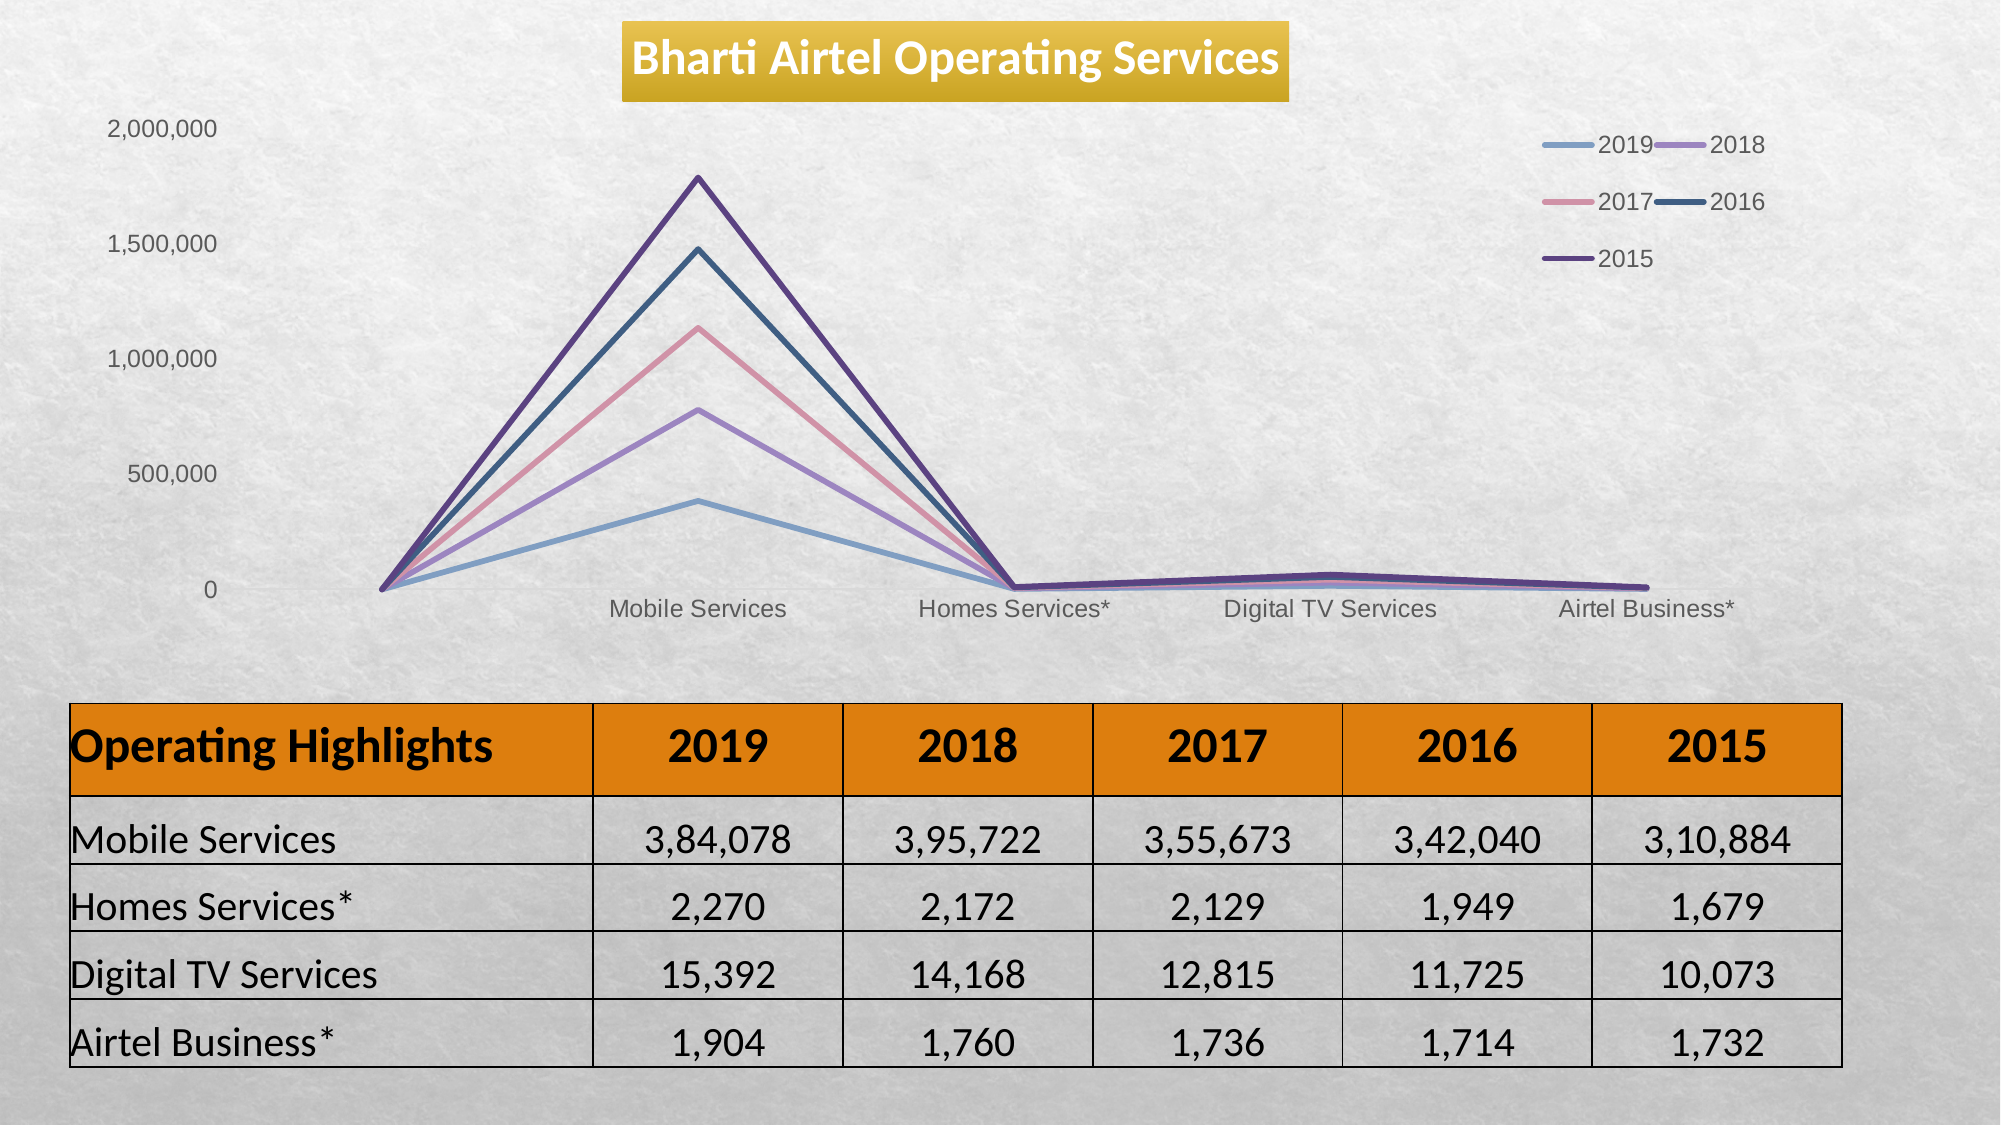

### Chart: Bharti Airtel Operating Services

| Category | 2019 | 2018 | 2017 | 2016 | 2015 |
|---|---|---|---|---|---|
|  | None | None | None | None | None |
| Mobile Services | 384078.0 | 395722.0 | 355673.0 | 342040.0 | 310884.0 |
| Homes Services* | 2270.0 | 2172.0 | 2129.0 | 1949.0 | 1679.0 |
| Digital TV Services | 15392.0 | 14168.0 | 12815.0 | 11725.0 | 10073.0 |
| Airtel Business* | 1904.0 | 1760.0 | 1736.0 | 1714.0 | 1732.0 |
| Operating Highlights | 2019 | 2018 | 2017 | 2016 | 2015 |
| --- | --- | --- | --- | --- | --- |
| Mobile Services | 3,84,078 | 3,95,722 | 3,55,673 | 3,42,040 | 3,10,884 |
| Homes Services\* | 2,270 | 2,172 | 2,129 | 1,949 | 1,679 |
| Digital TV Services | 15,392 | 14,168 | 12,815 | 11,725 | 10,073 |
| Airtel Business\* | 1,904 | 1,760 | 1,736 | 1,714 | 1,732 |